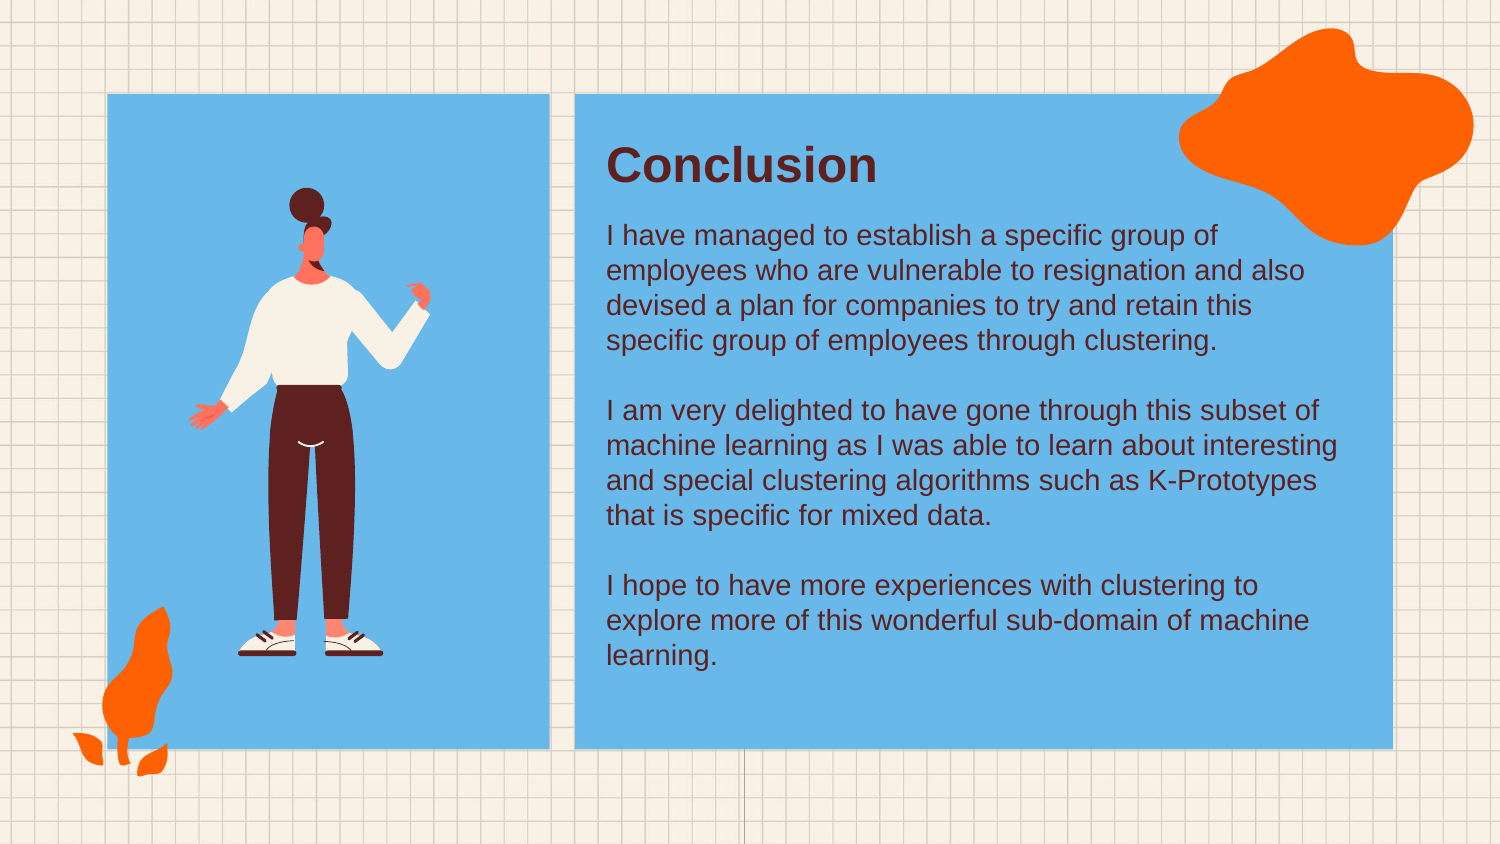

# Conclusion

I have managed to establish a specific group of employees who are vulnerable to resignation and also devised a plan for companies to try and retain this specific group of employees through clustering.

I am very delighted to have gone through this subset of machine learning as I was able to learn about interesting and special clustering algorithms such as K-Prototypes that is specific for mixed data.

I hope to have more experiences with clustering to explore more of this wonderful sub-domain of machine learning.